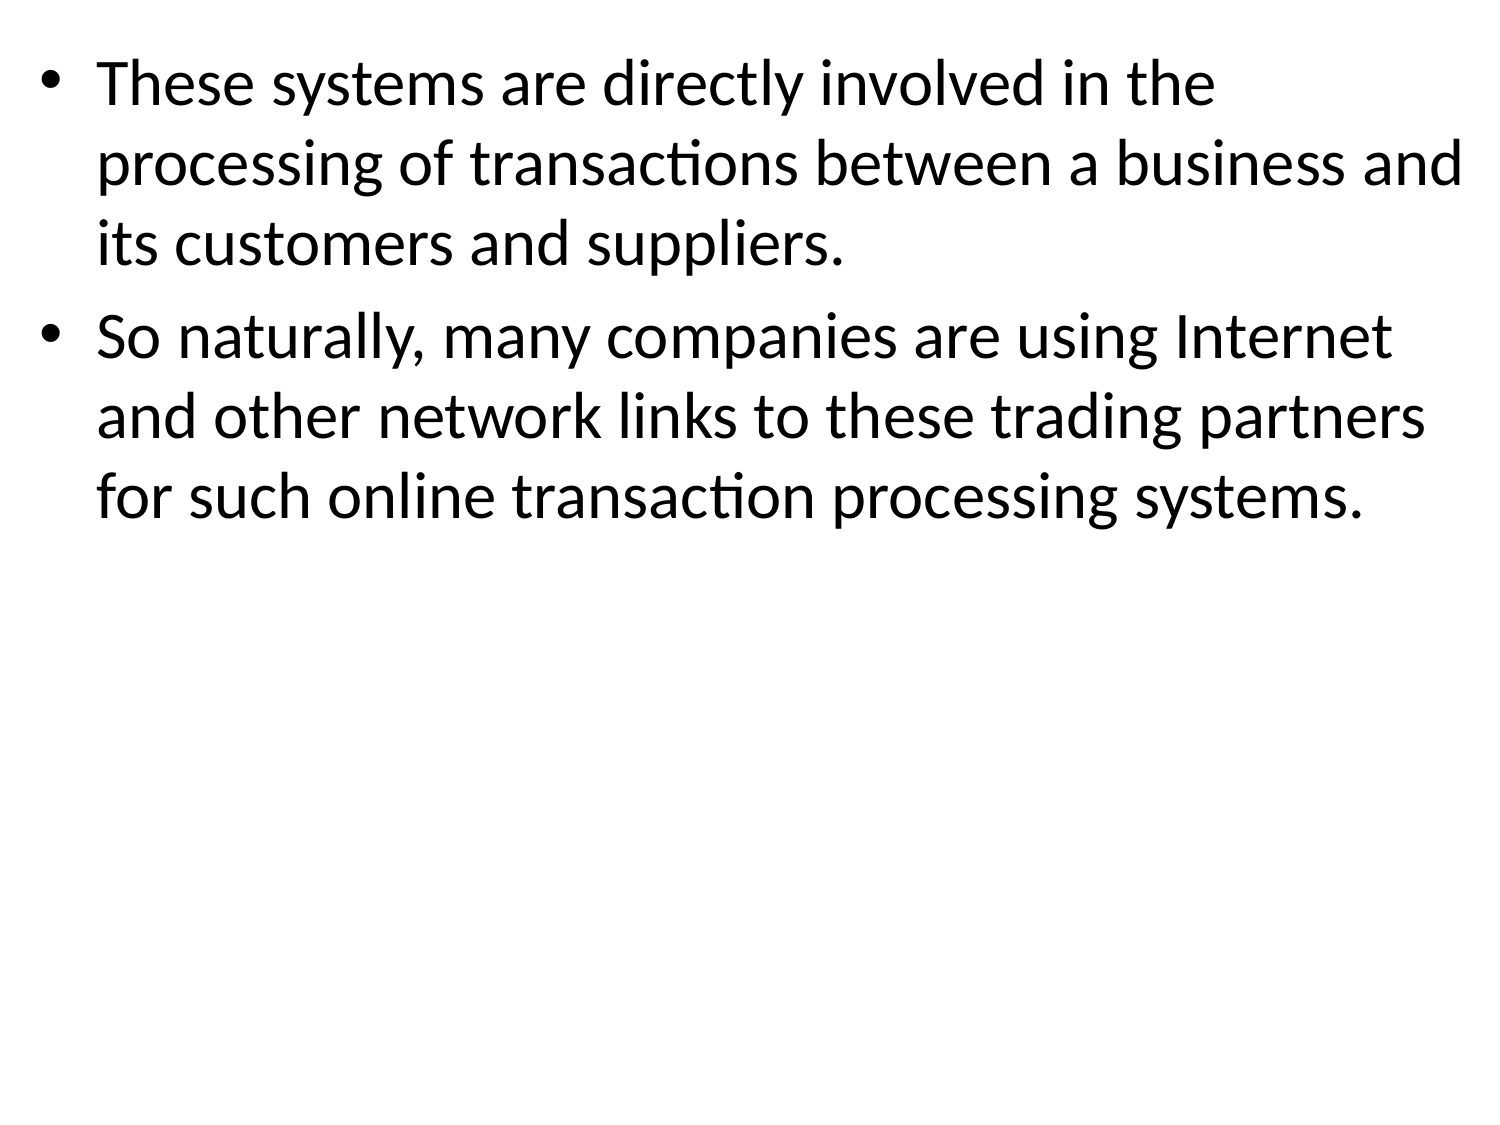

These systems are directly involved in the processing of transactions between a business and its customers and suppliers.
So naturally, many companies are using Internet and other network links to these trading partners for such online transaction processing systems.